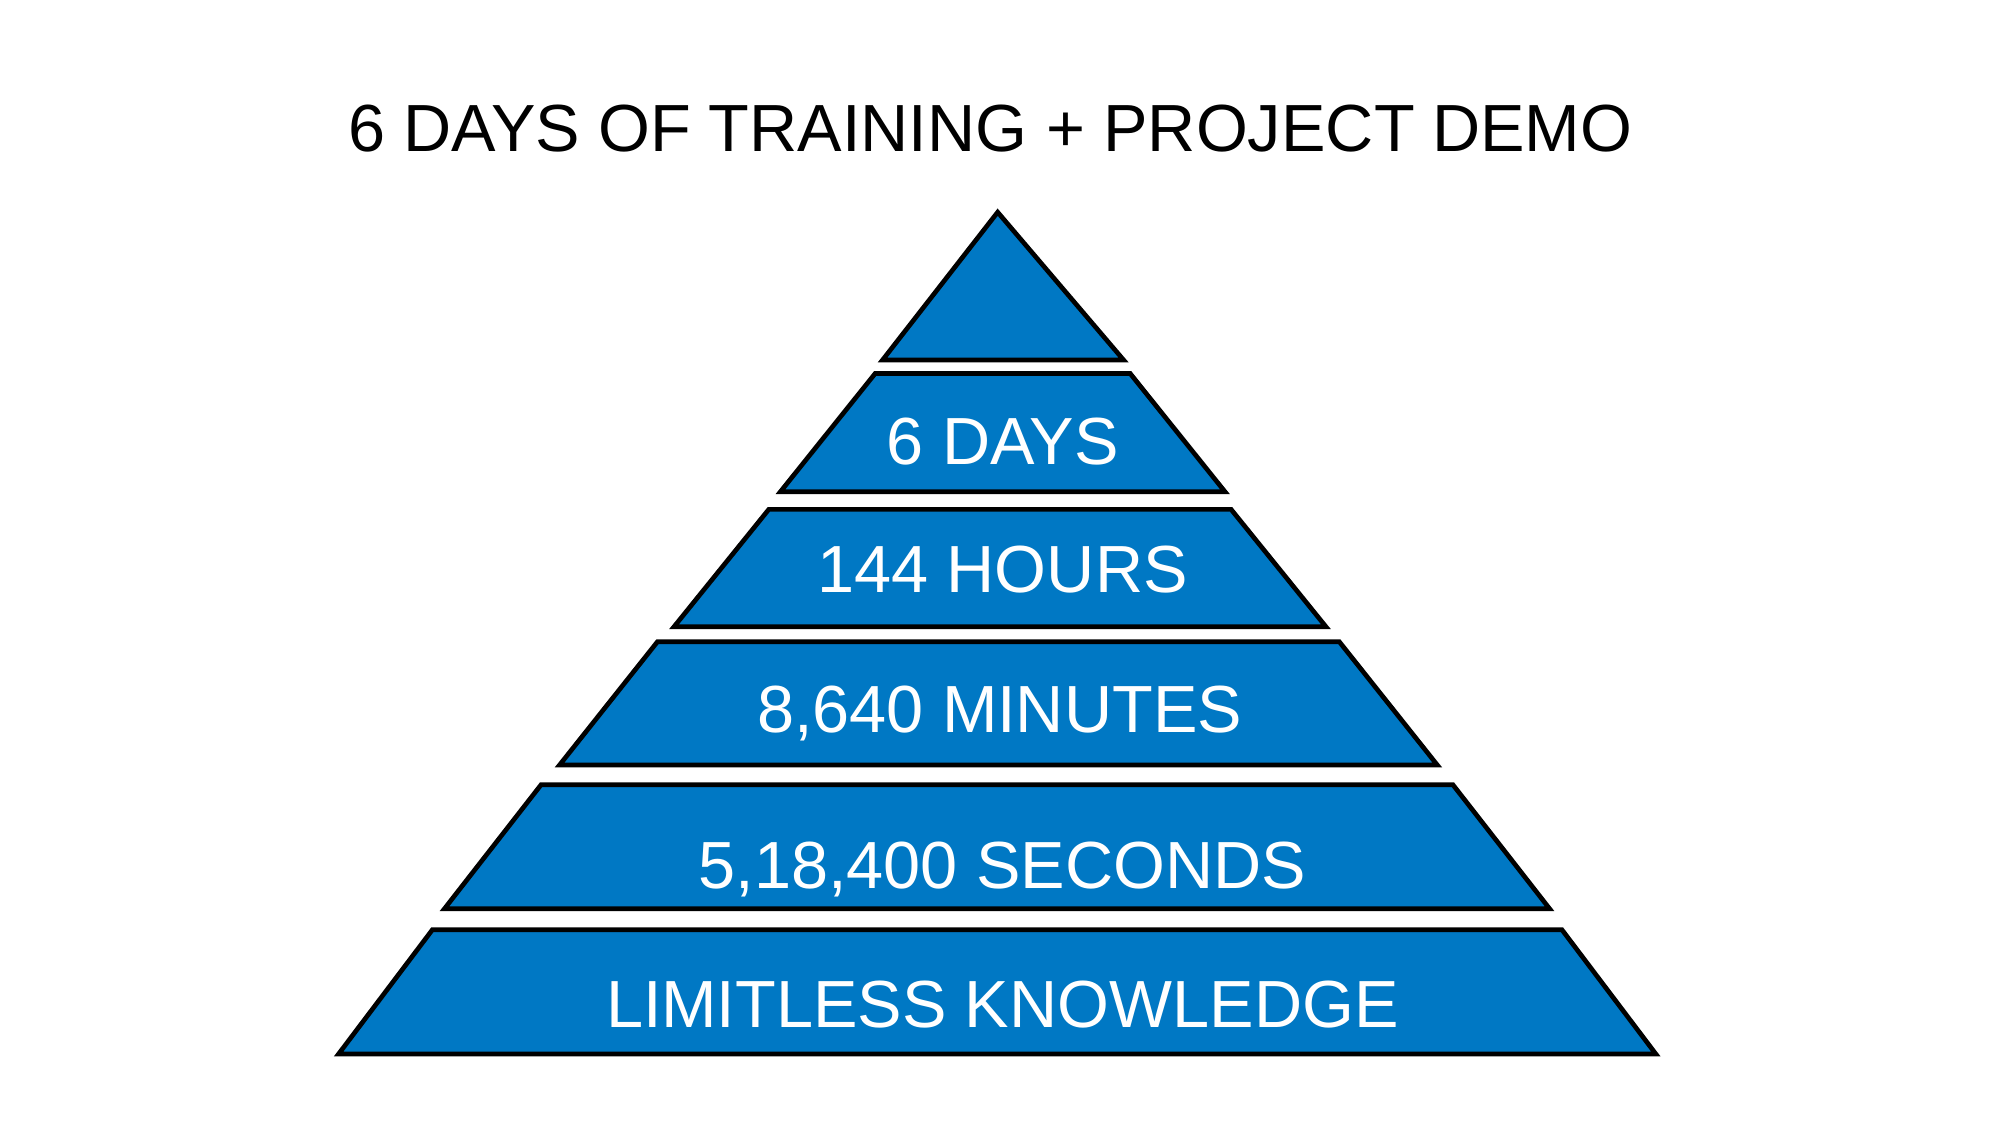

# 6 DAYS OF TRAINING + PROJECT DEMO

6 DAYS

144 HOURS

8,640 MINUTES
5,18,400 SECONDS

LIMITLESS KNOWLEDGE